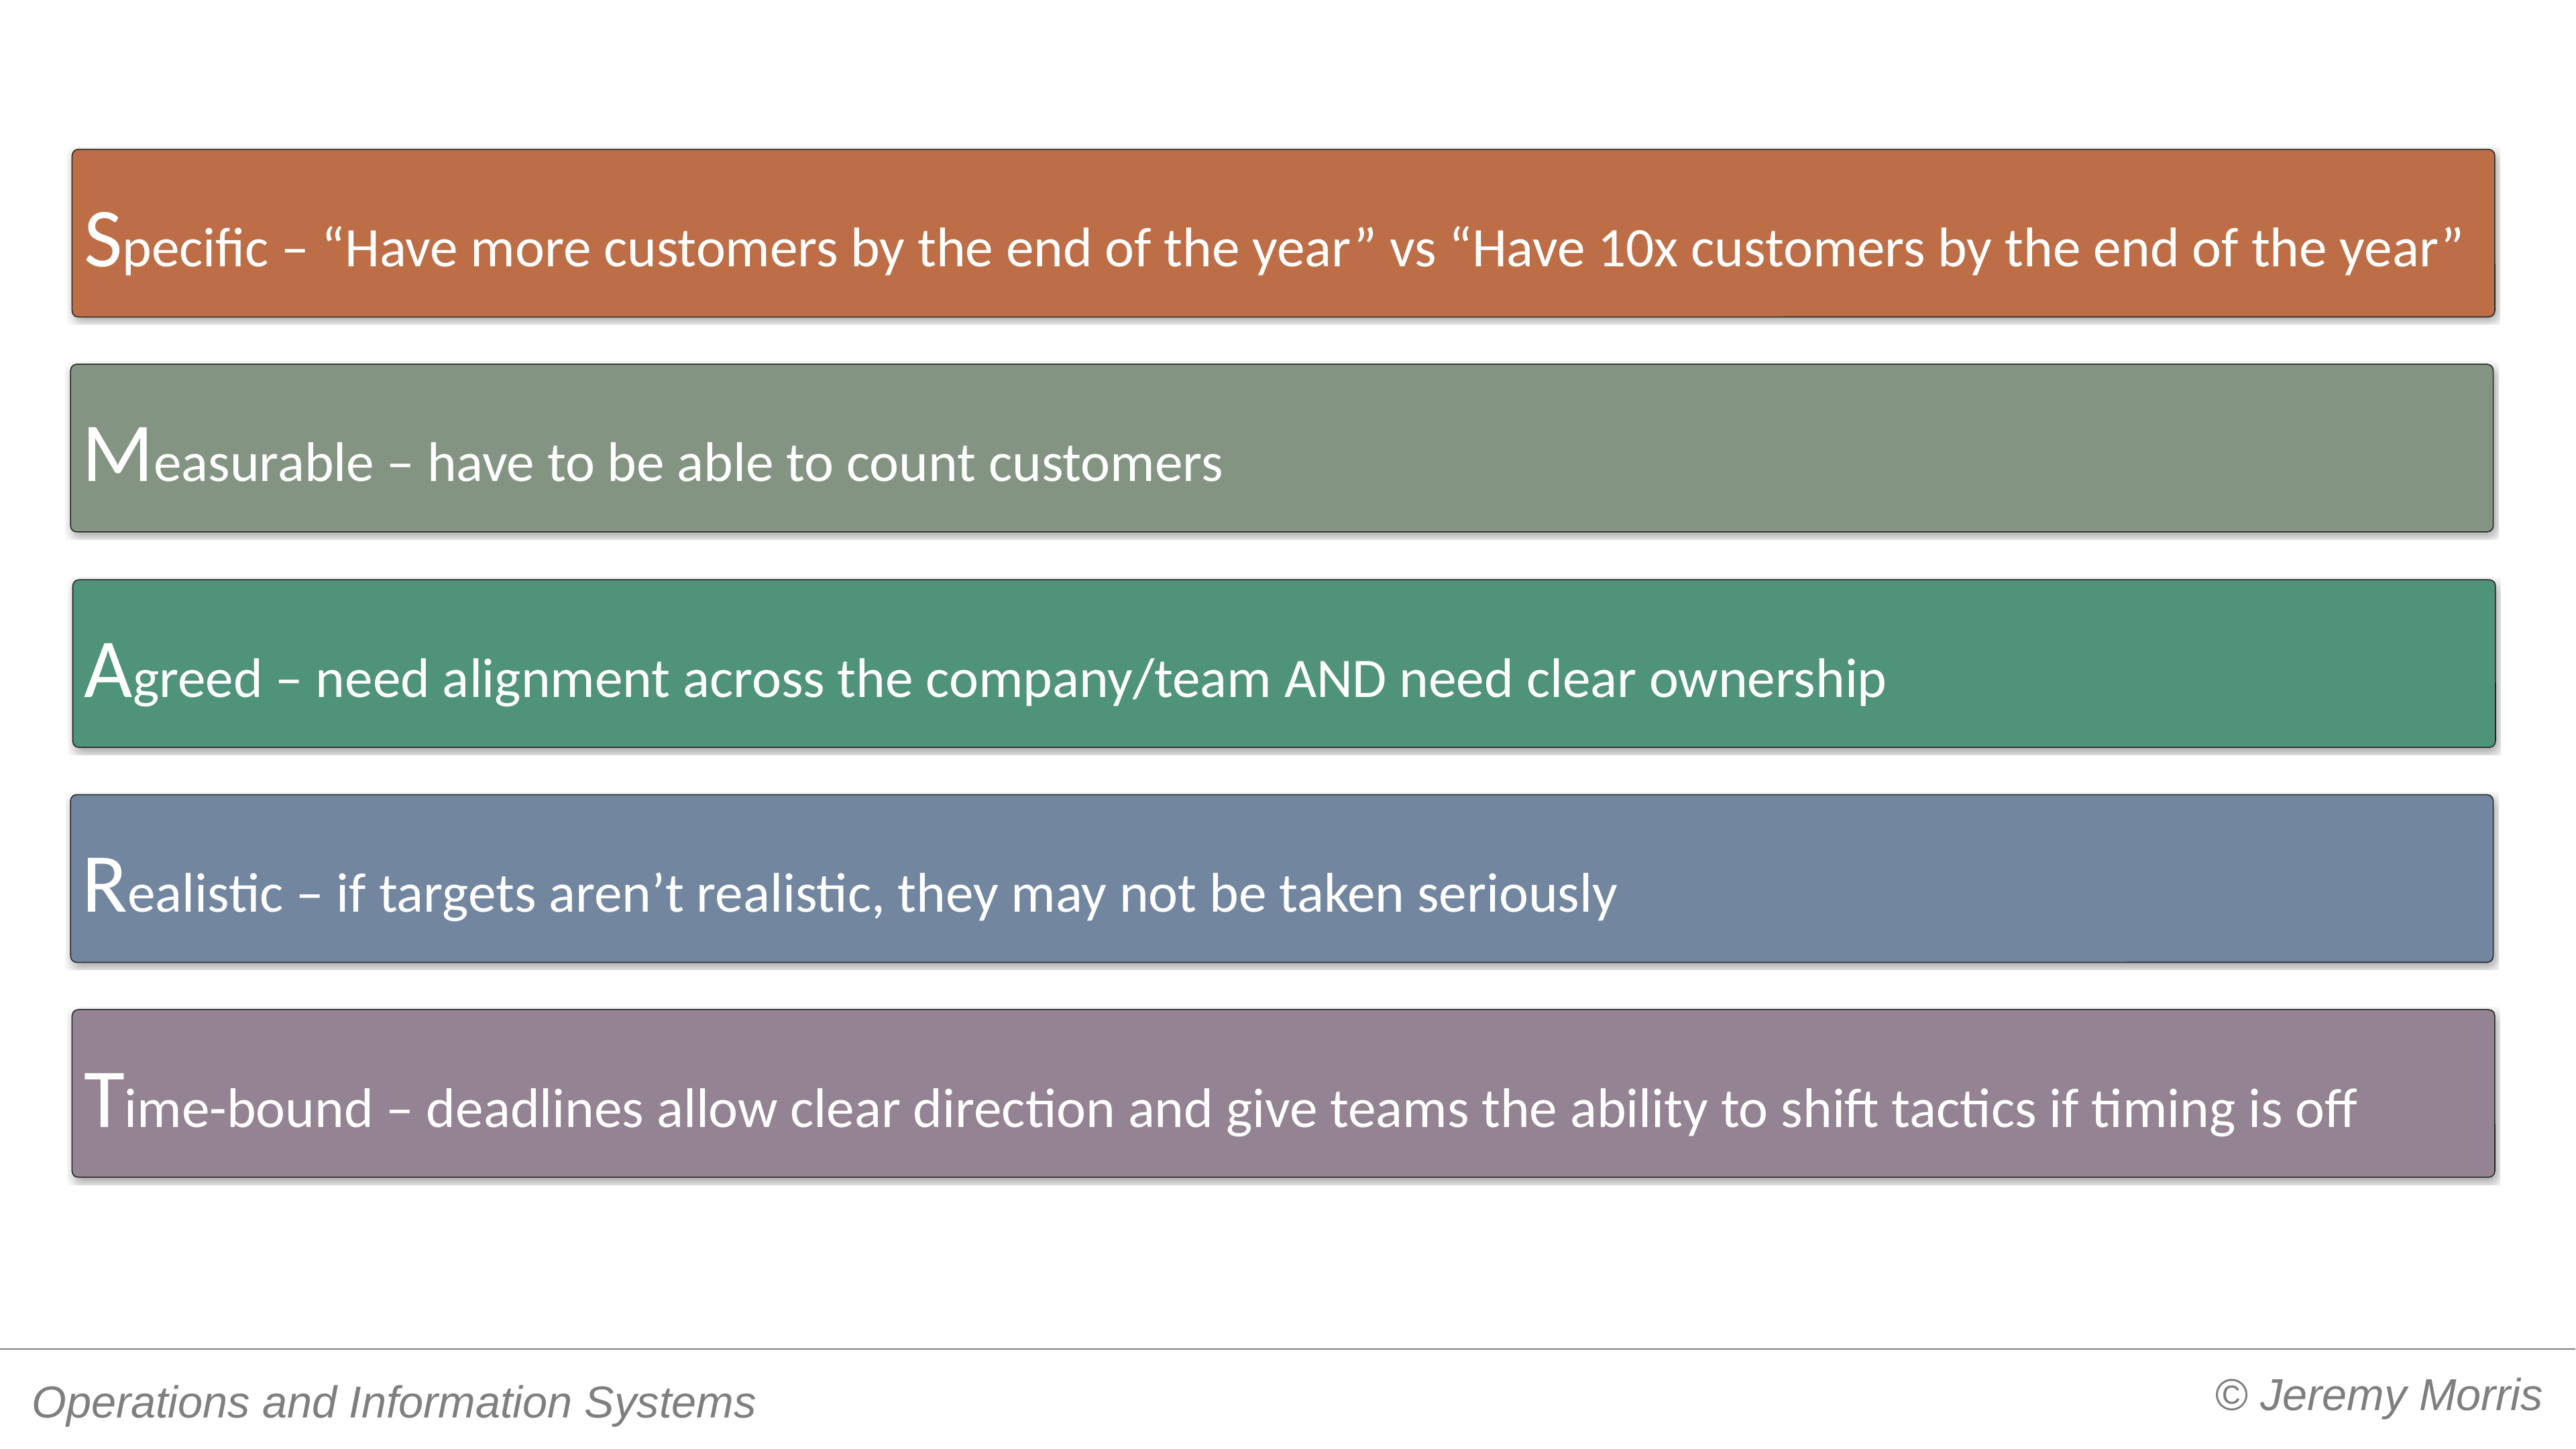

Specific – “Have more customers by the end of the year” vs “Have 10x customers by the end of the year”
Measurable – have to be able to count customers
Agreed – need alignment across the company/team AND need clear ownership
Realistic – if targets aren’t realistic, they may not be taken seriously
Time-bound – deadlines allow clear direction and give teams the ability to shift tactics if timing is off